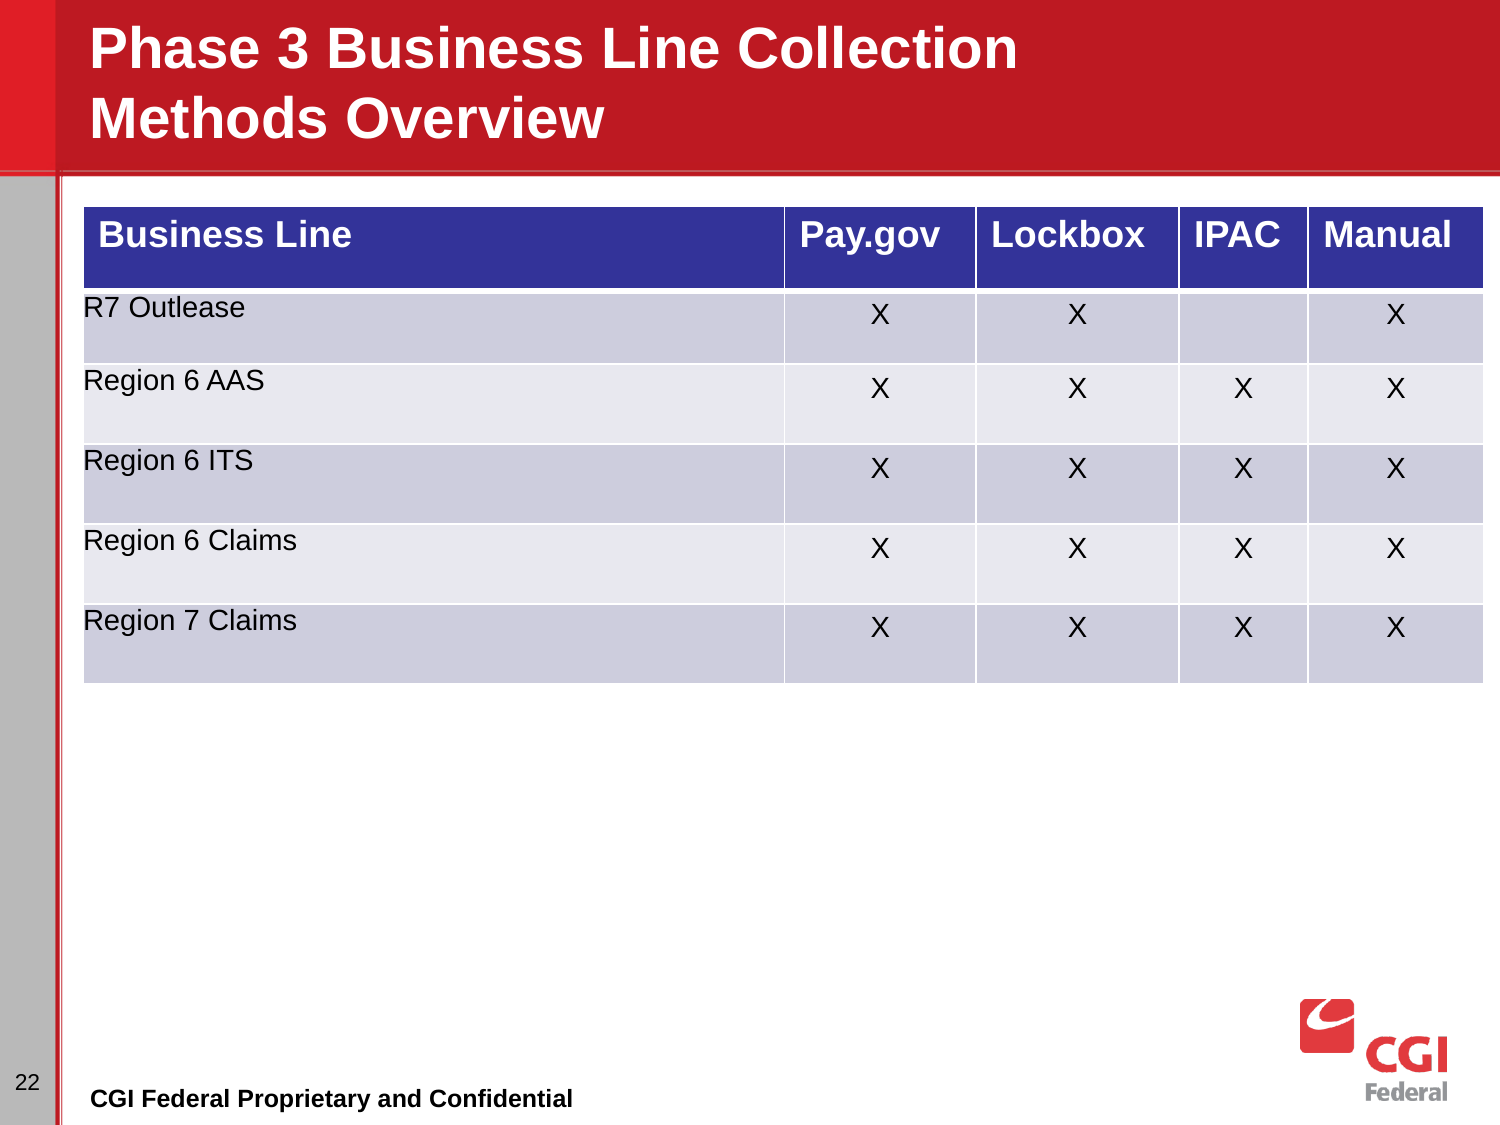

# Phase 3 Business Line Collection Methods Overview
| Business Line | Pay.gov | Lockbox | IPAC | Manual |
| --- | --- | --- | --- | --- |
| R7 Outlease | X | X |  | X |
| Region 6 AAS | X | X | X | X |
| Region 6 ITS | X | X | X | X |
| Region 6 Claims | X | X | X | X |
| Region 7 Claims | X | X | X | X |
22
CGI Federal Proprietary and Confidential